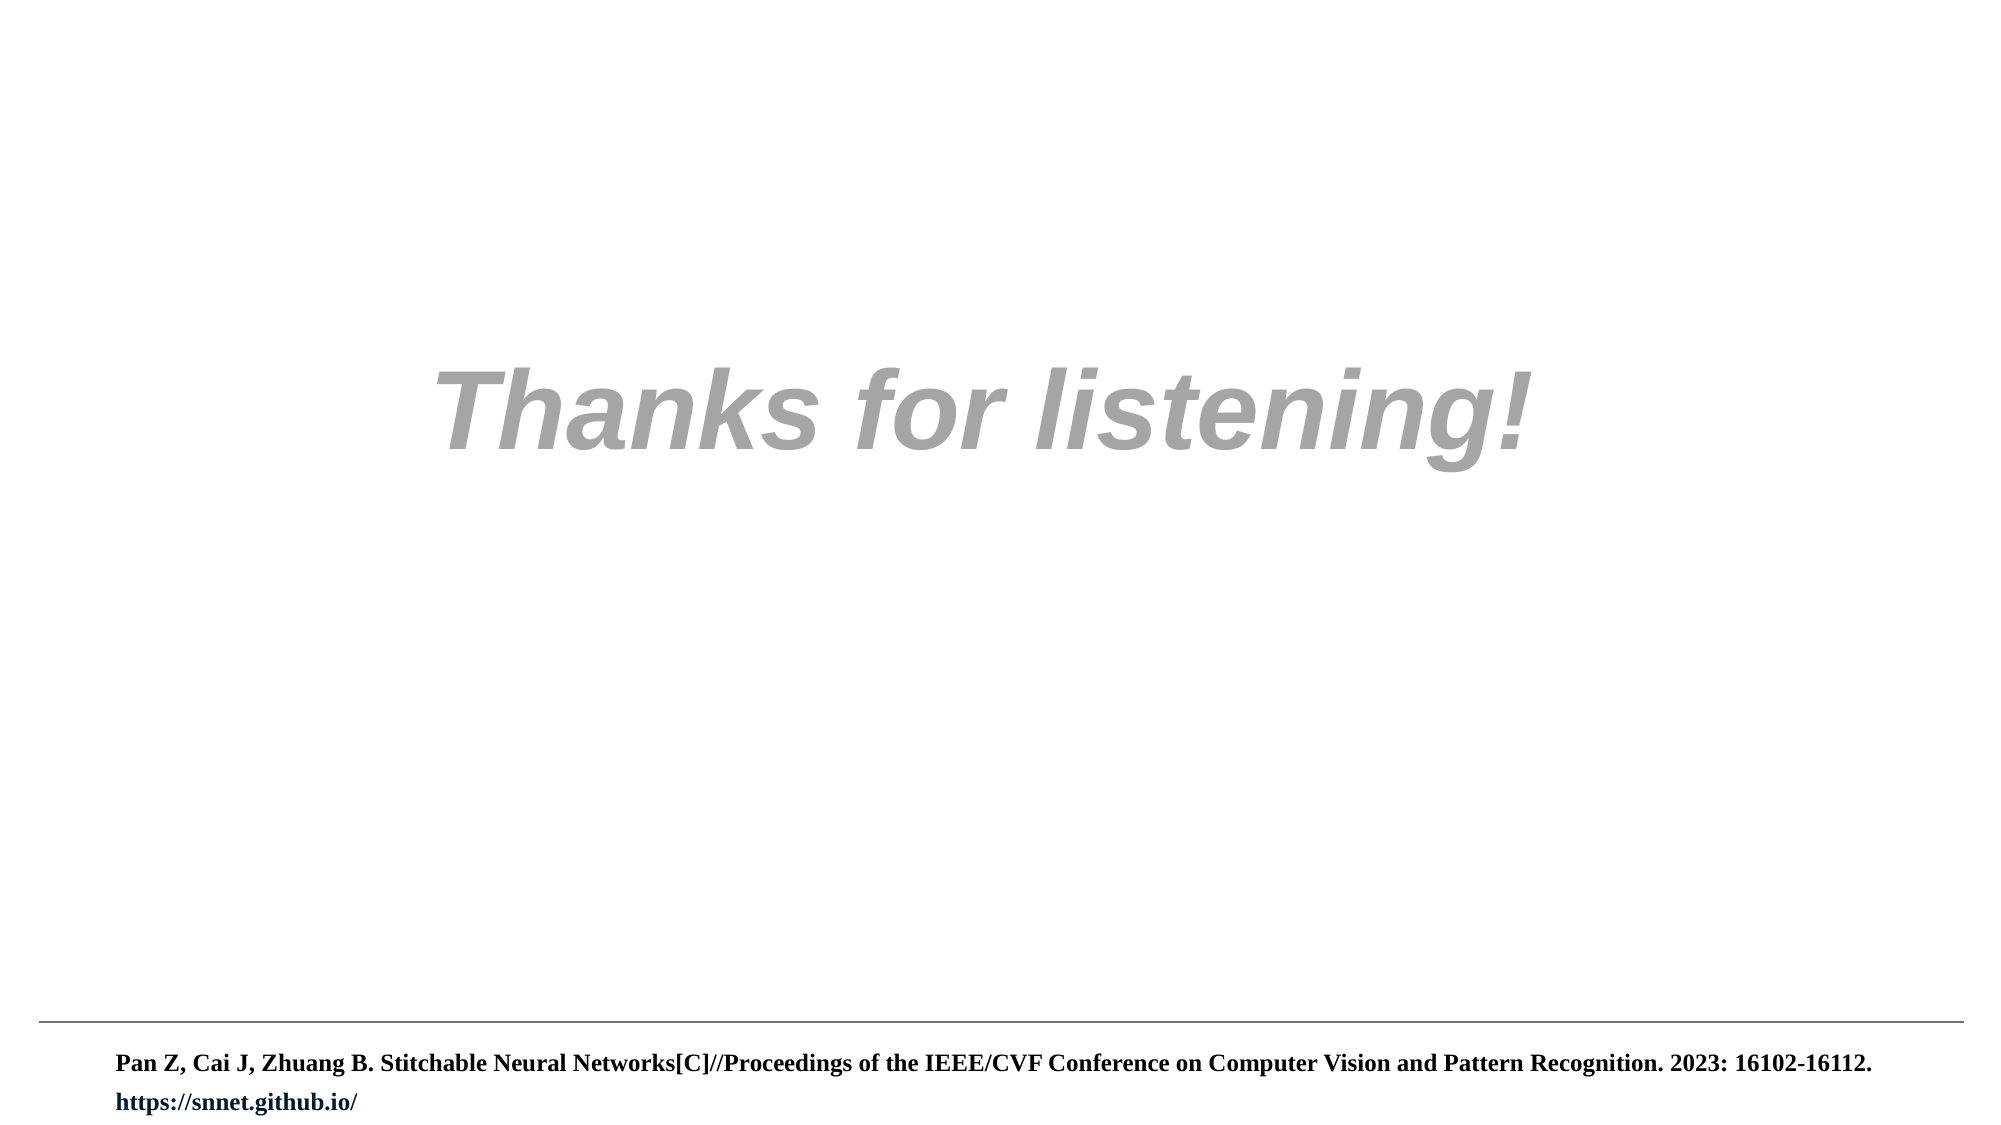

Thanks for listening!
Pan Z, Cai J, Zhuang B. Stitchable Neural Networks[C]//Proceedings of the IEEE/CVF Conference on Computer Vision and Pattern Recognition. 2023: 16102-16112.
https://snnet.github.io/